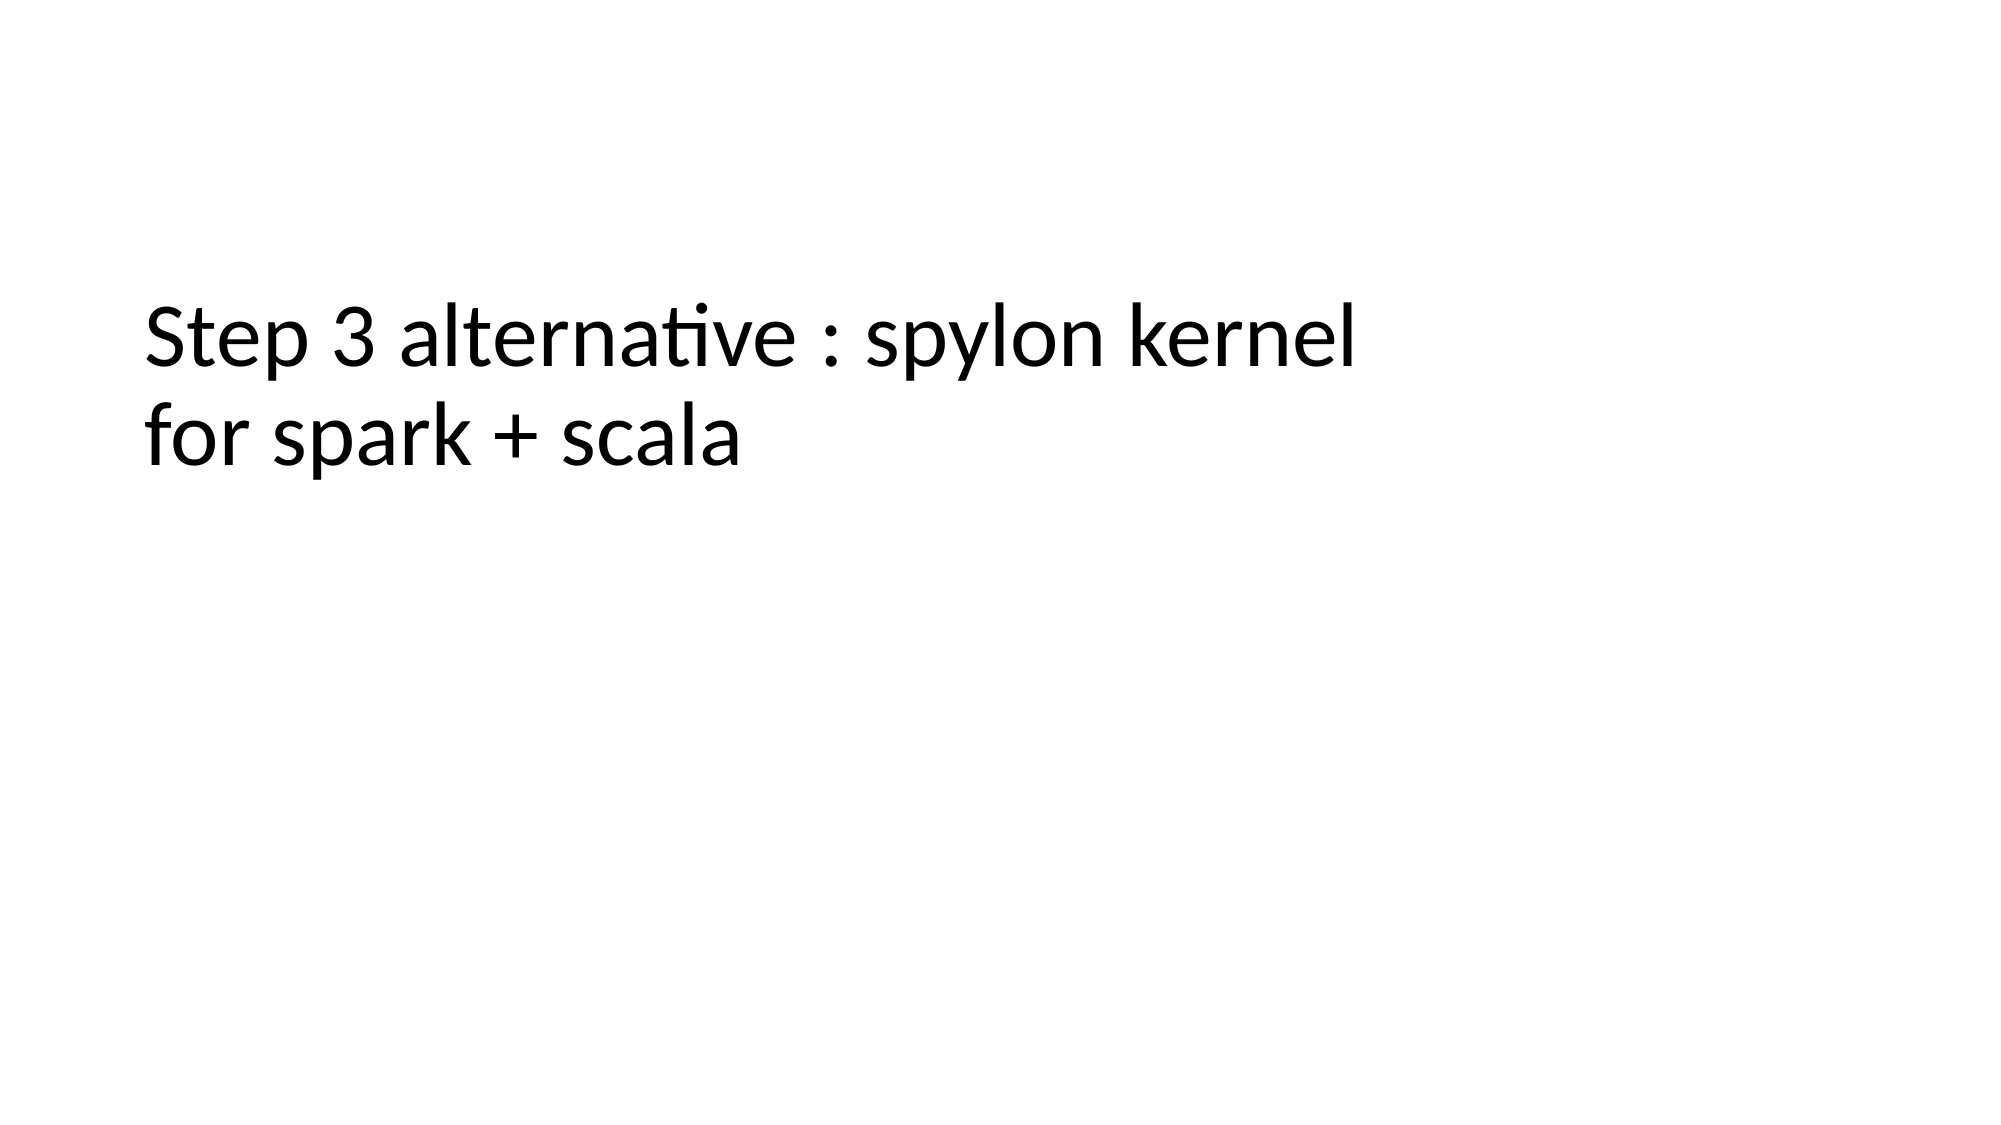

# Step 3 alternative : spylon kernel for spark + scala